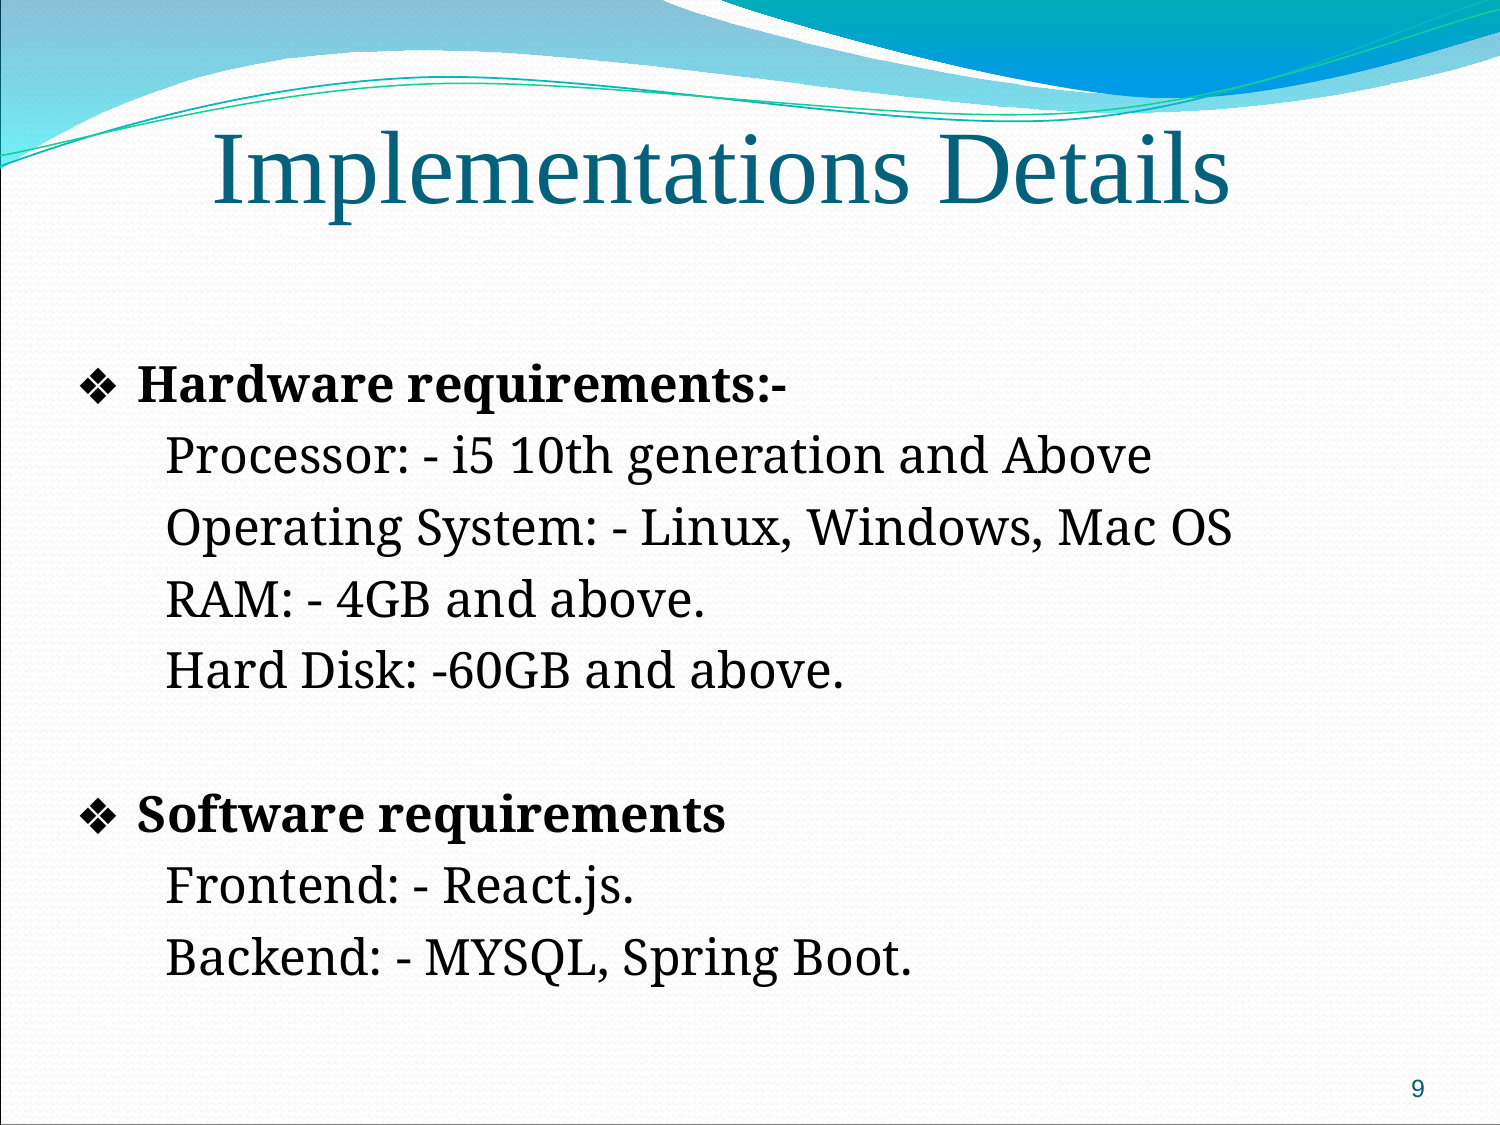

# Implementations Details

Hardware requirements:-
Processor: - i5 10th generation and Above
Operating System: - Linux, Windows, Mac OS
RAM: - 4GB and above.
Hard Disk: -60GB and above.

Software requirements
Frontend: - React.js.
Backend: - MYSQL, Spring Boot.

9